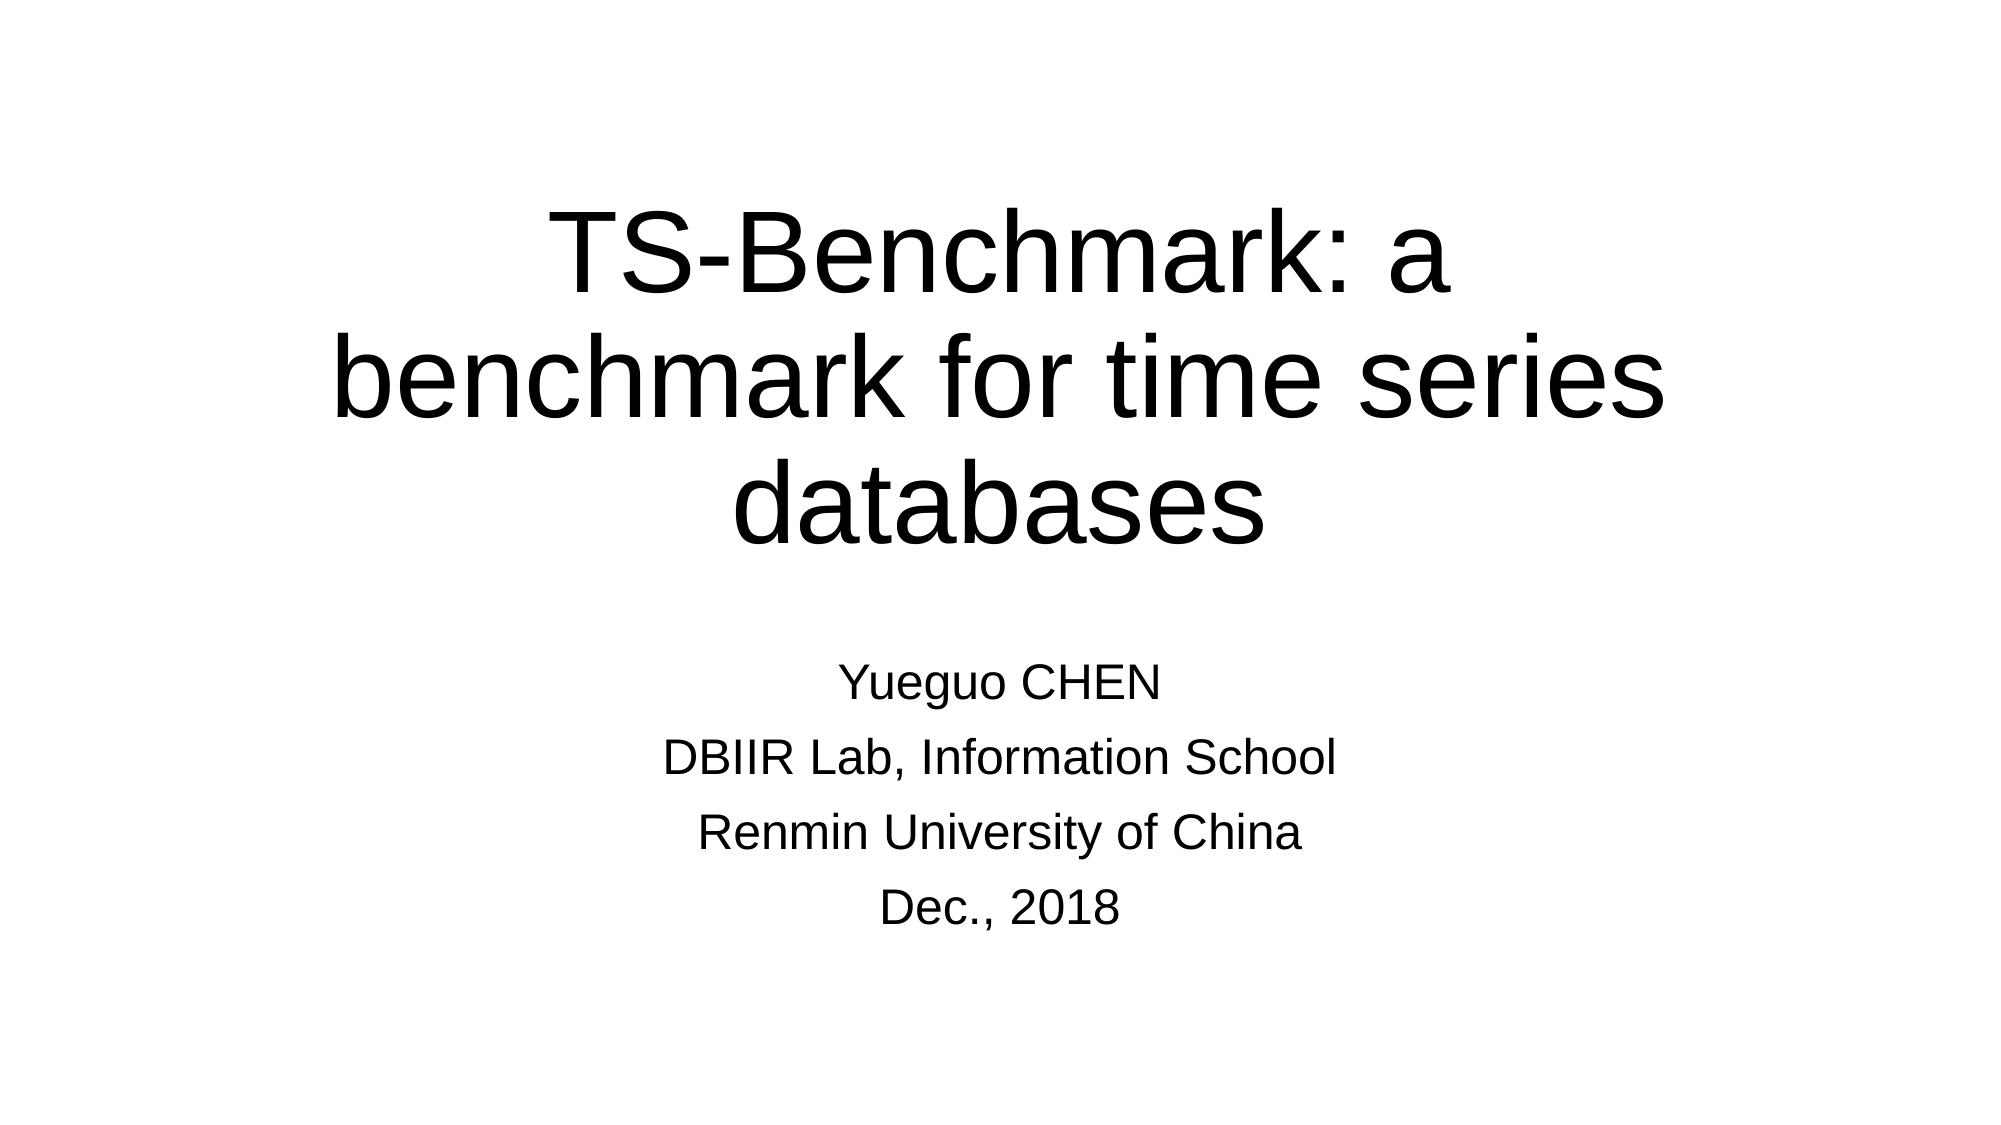

# TS-Benchmark: a benchmark for time series databases
Yueguo CHEN
DBIIR Lab, Information School
Renmin University of China
Dec., 2018